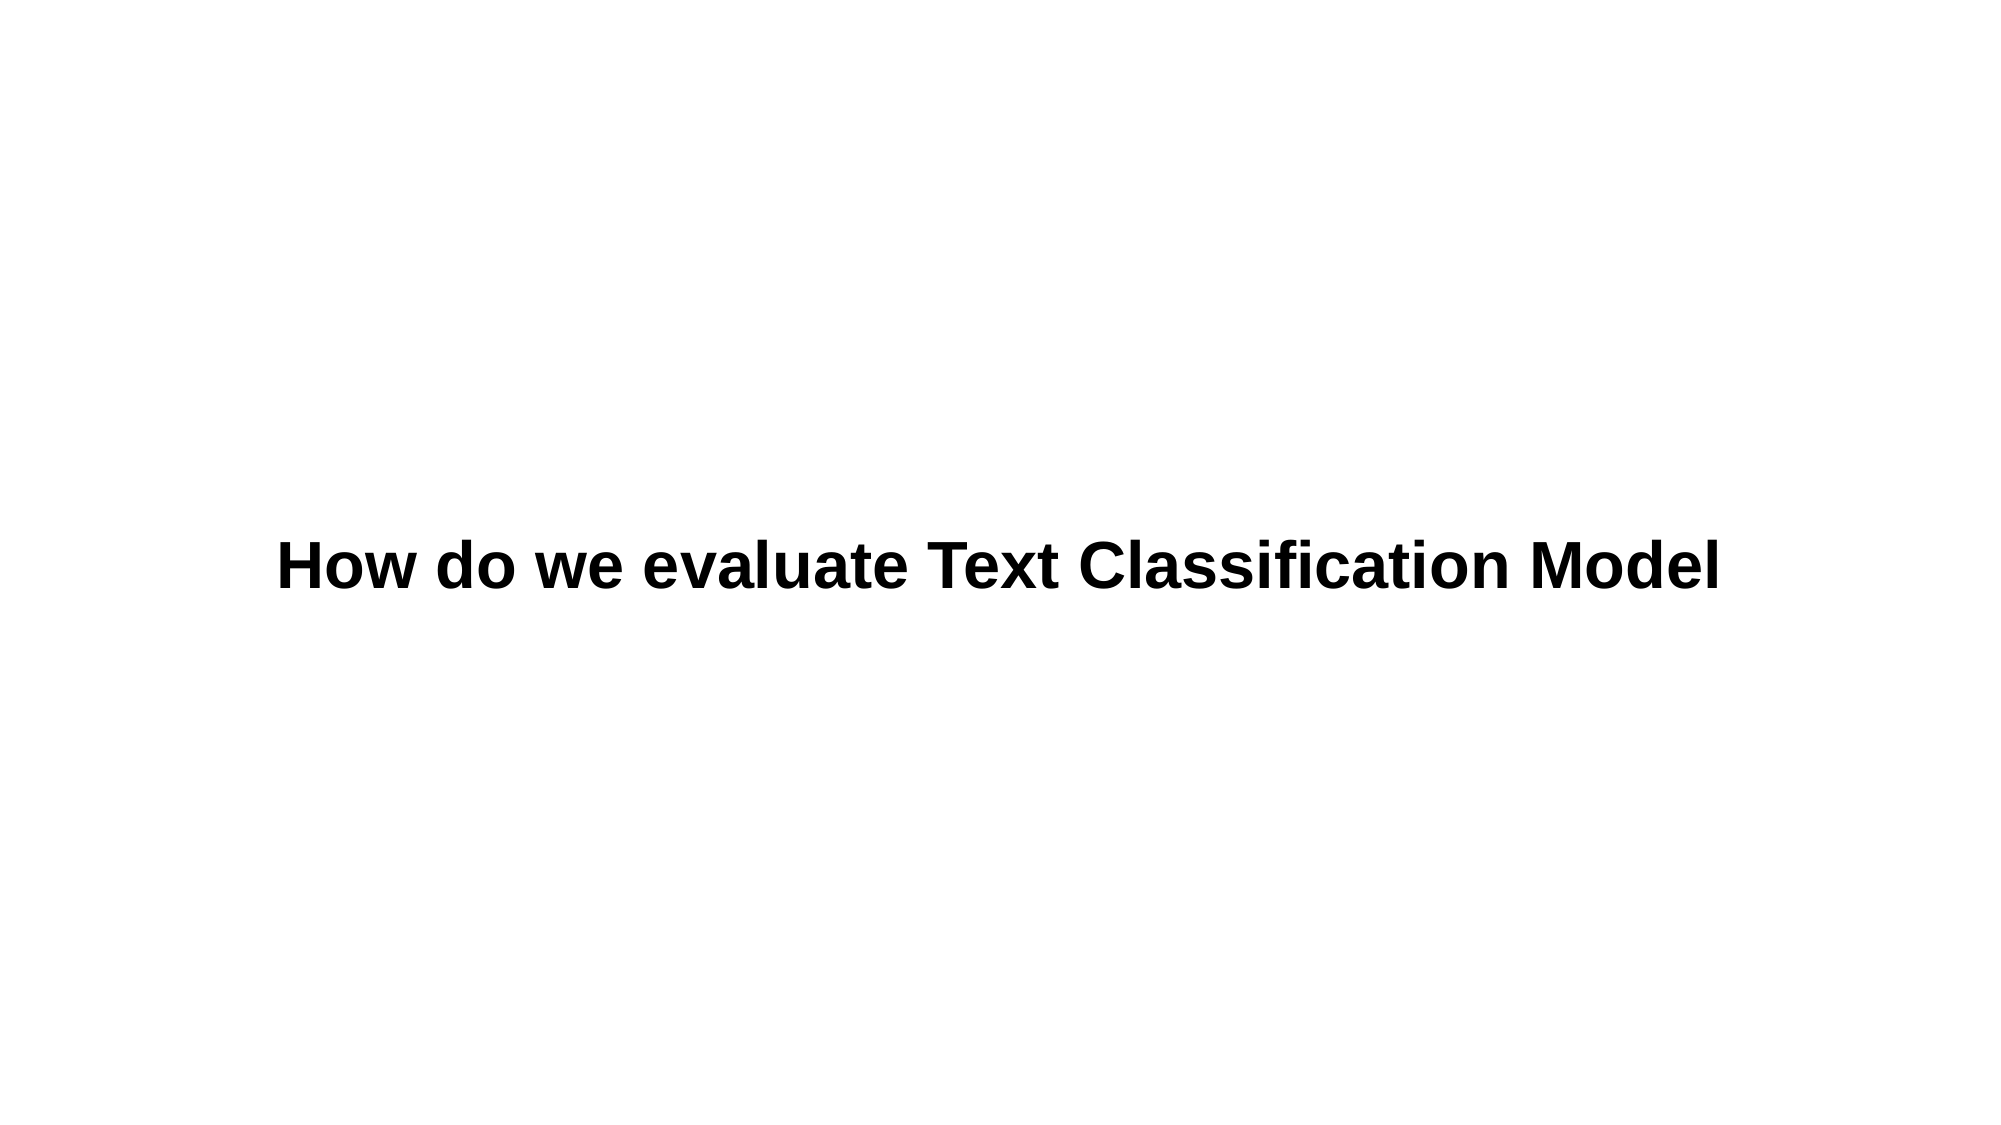

How do we evaluate Text Classification Model